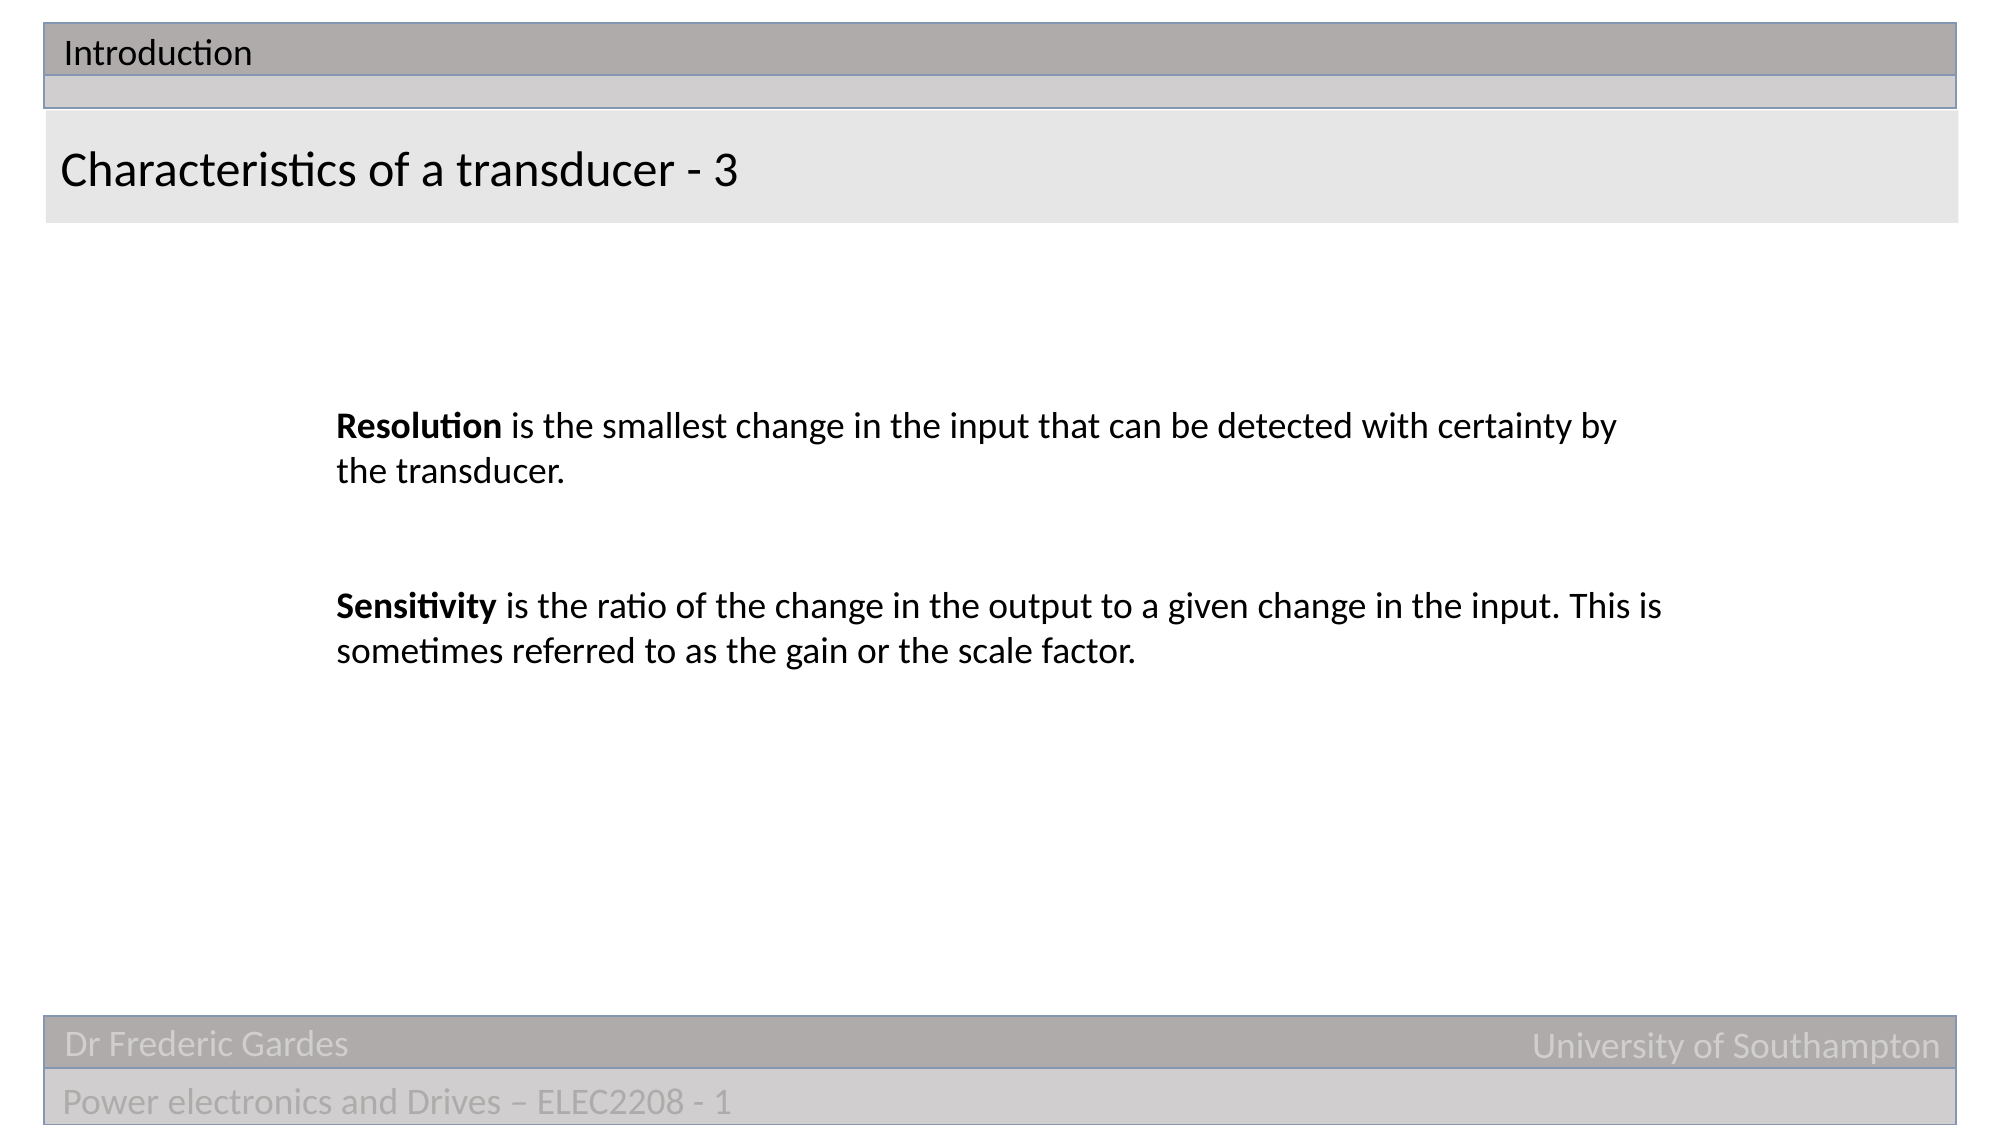

Introduction
Characteristics of a transducer - 3
Resolution is the smallest change in the input that can be detected with certainty by the transducer.

Sensitivity is the ratio of the change in the output to a given change in the input. This is sometimes referred to as the gain or the scale factor.